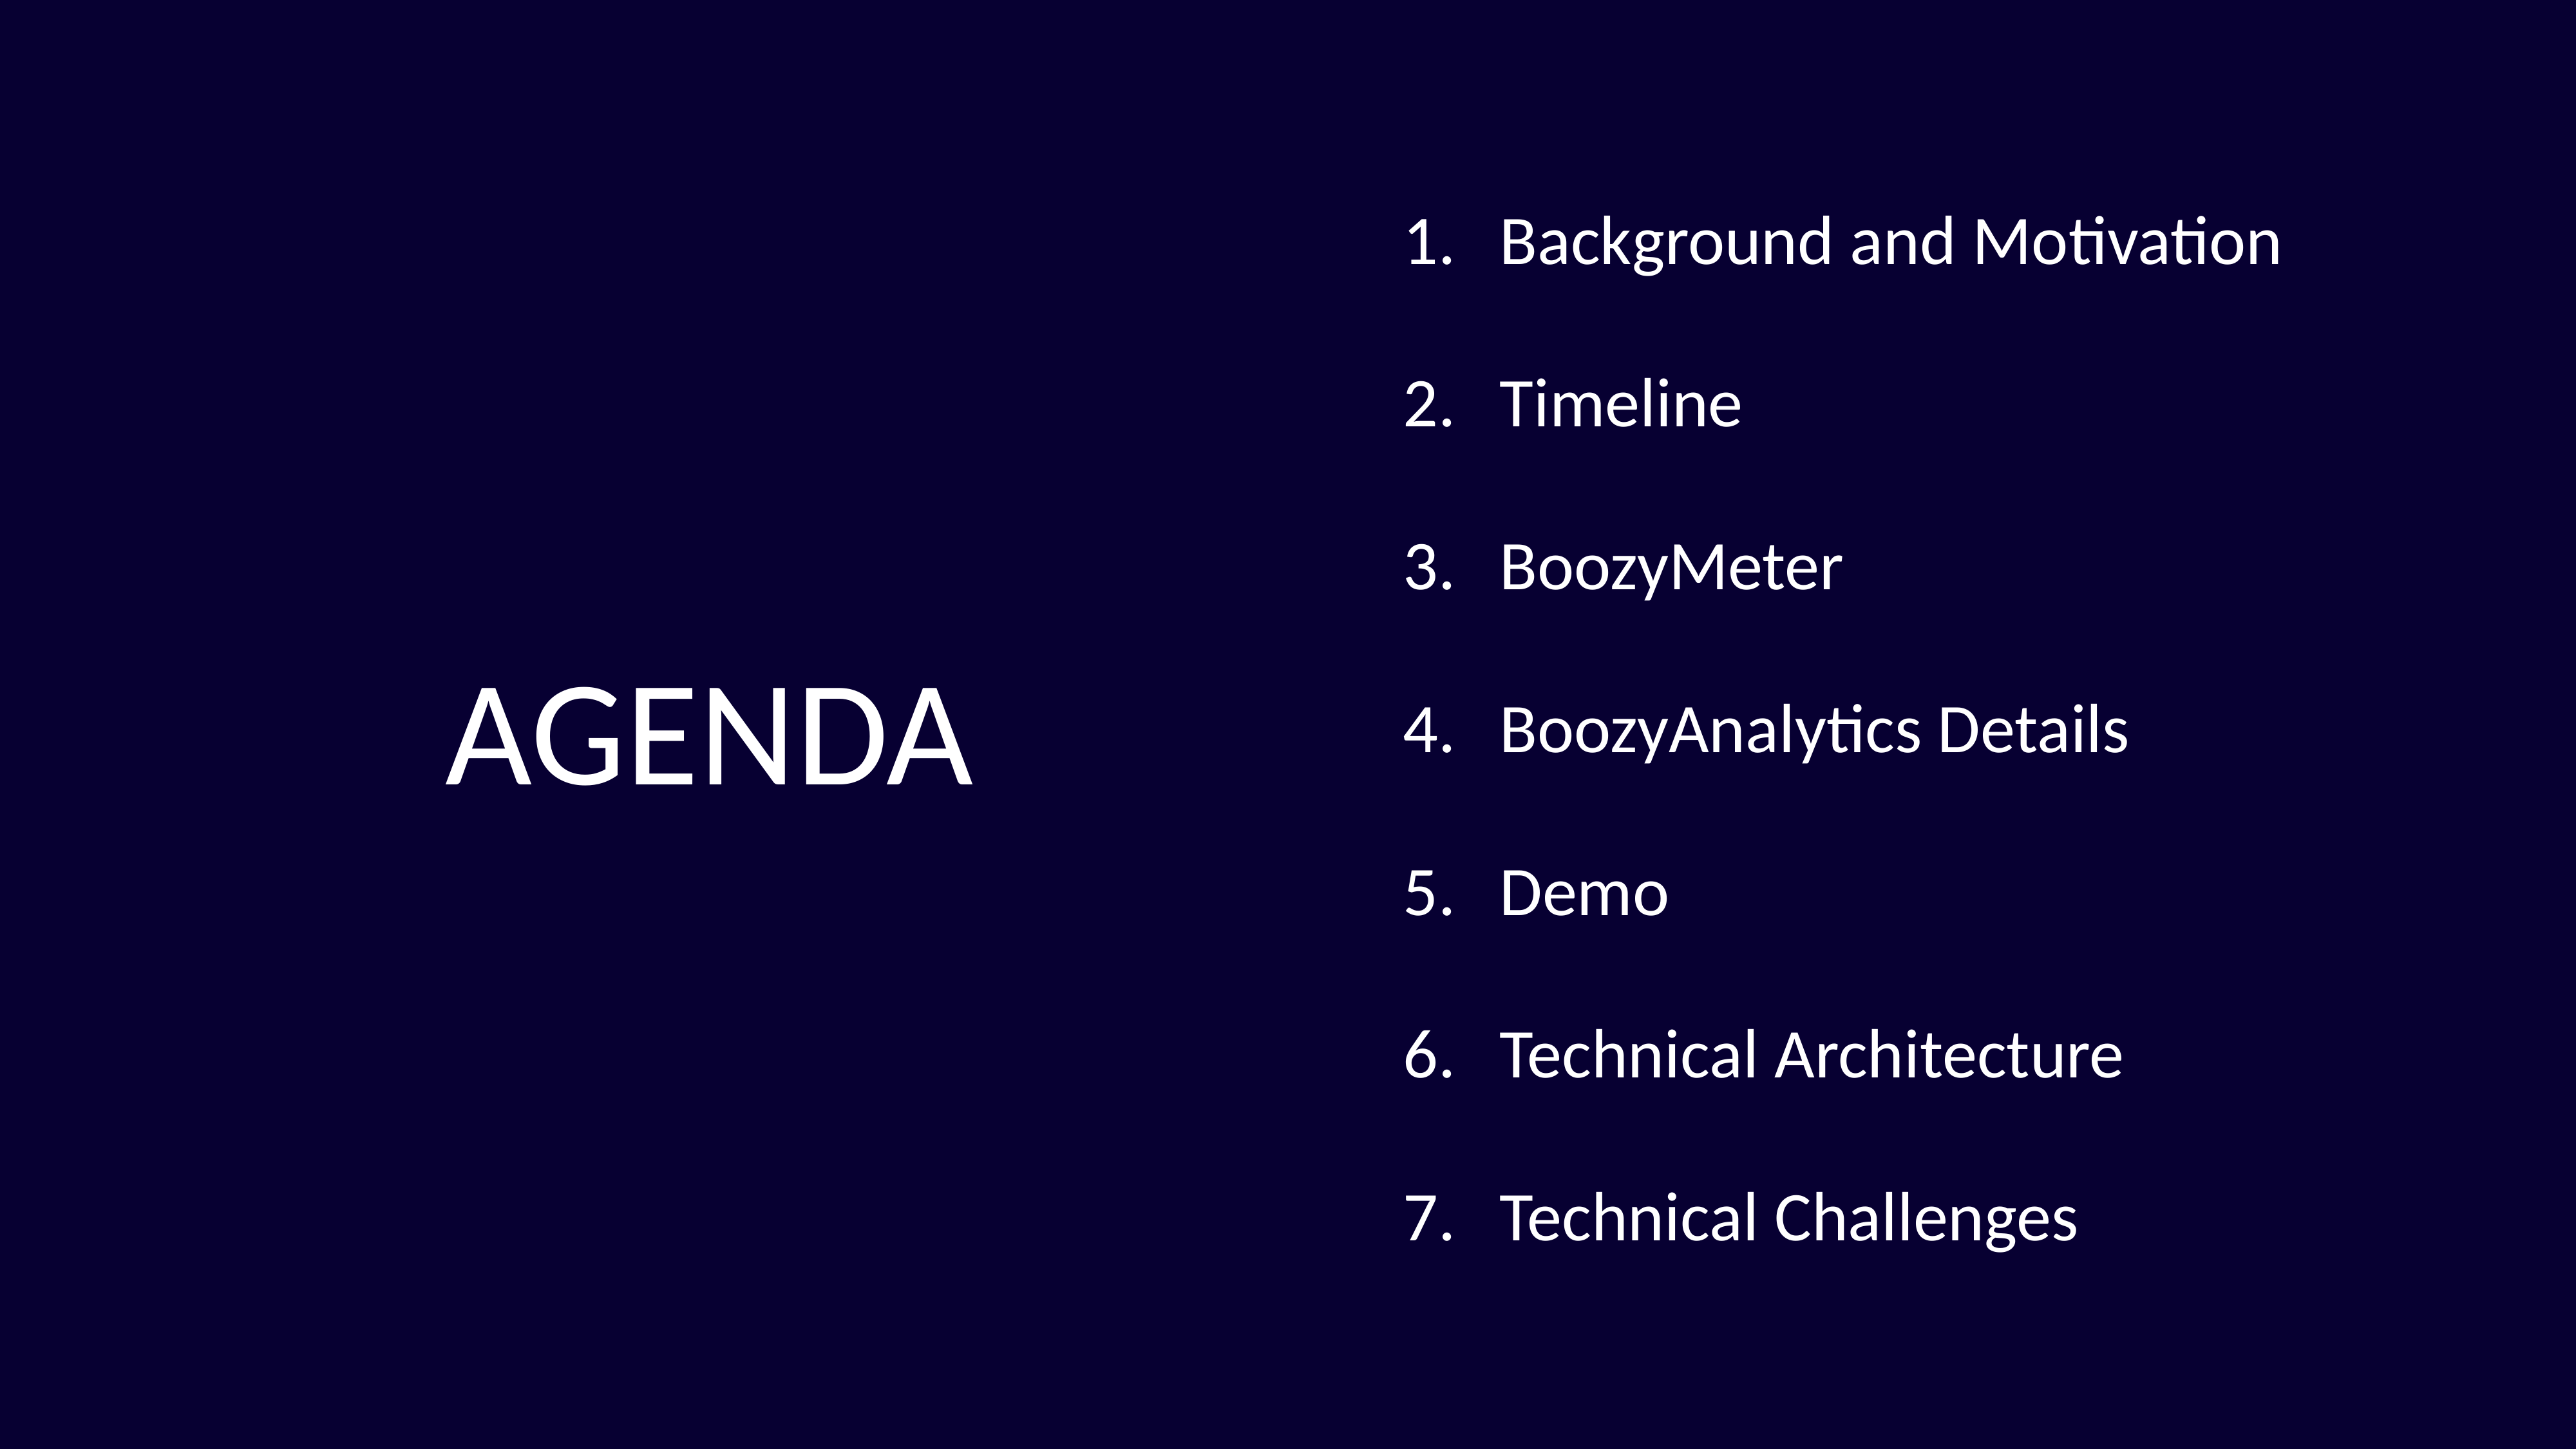

Background and Motivation
Timeline
BoozyMeter
BoozyAnalytics Details
Demo
Technical Architecture
Technical Challenges
# AGENDA